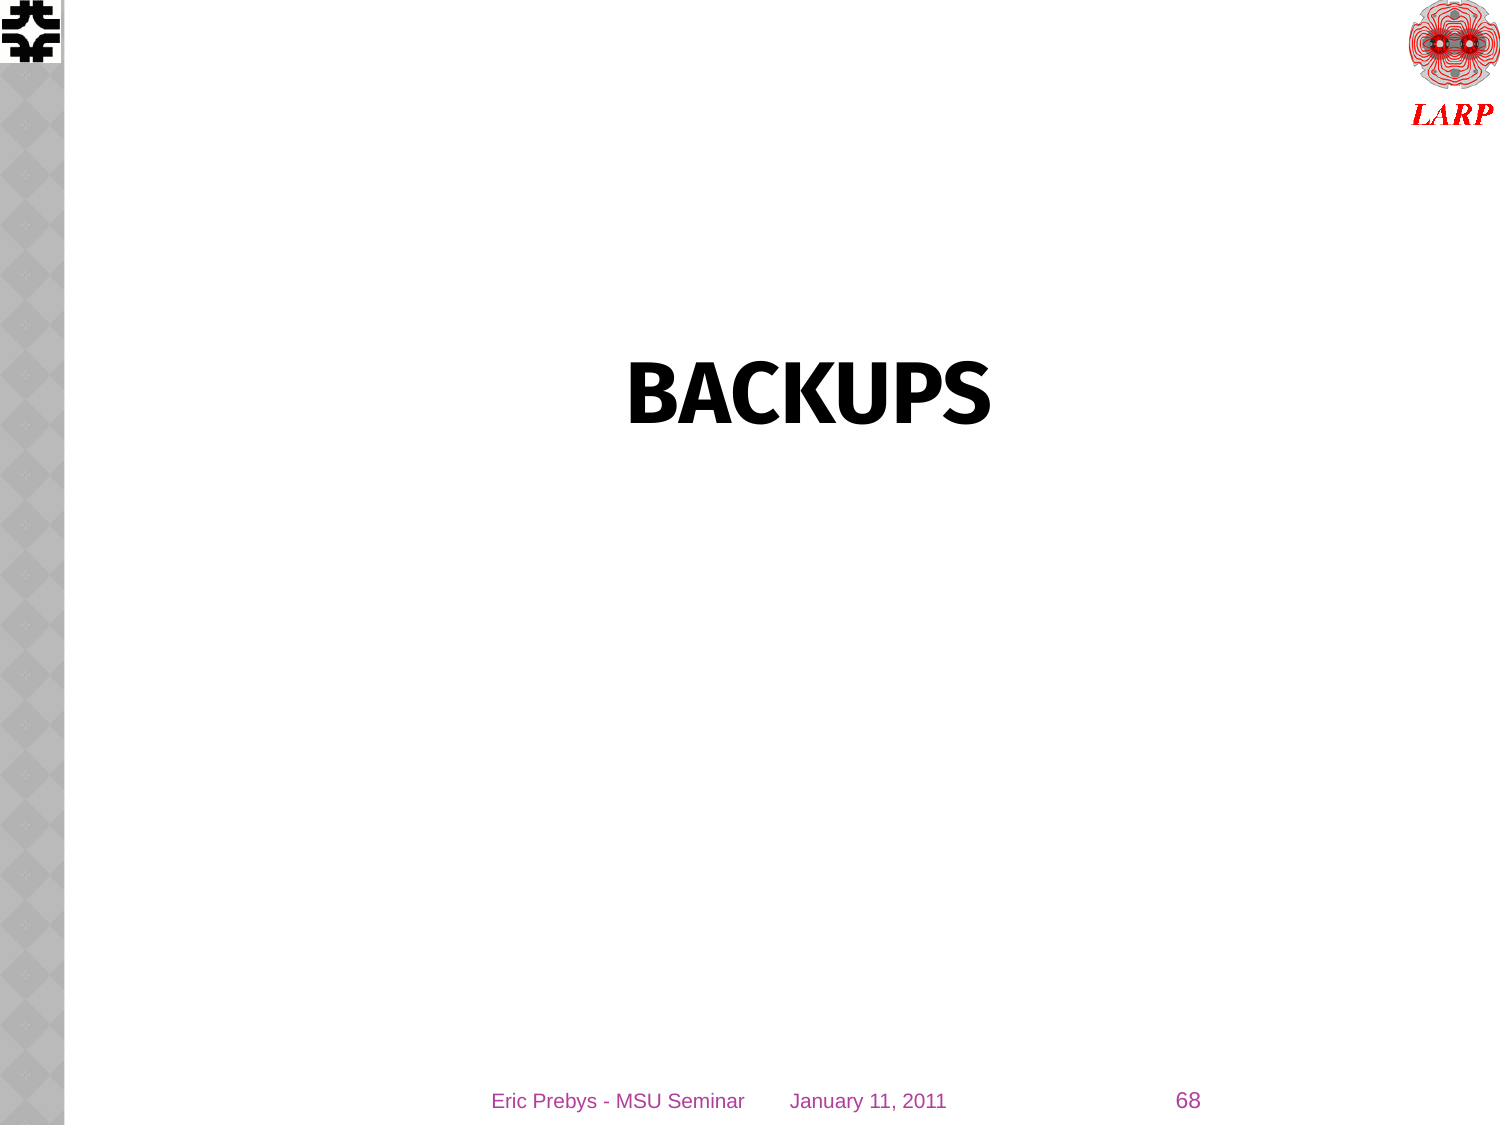

# BACKUPS
68
Eric Prebys - MSU Seminar
January 11, 2011